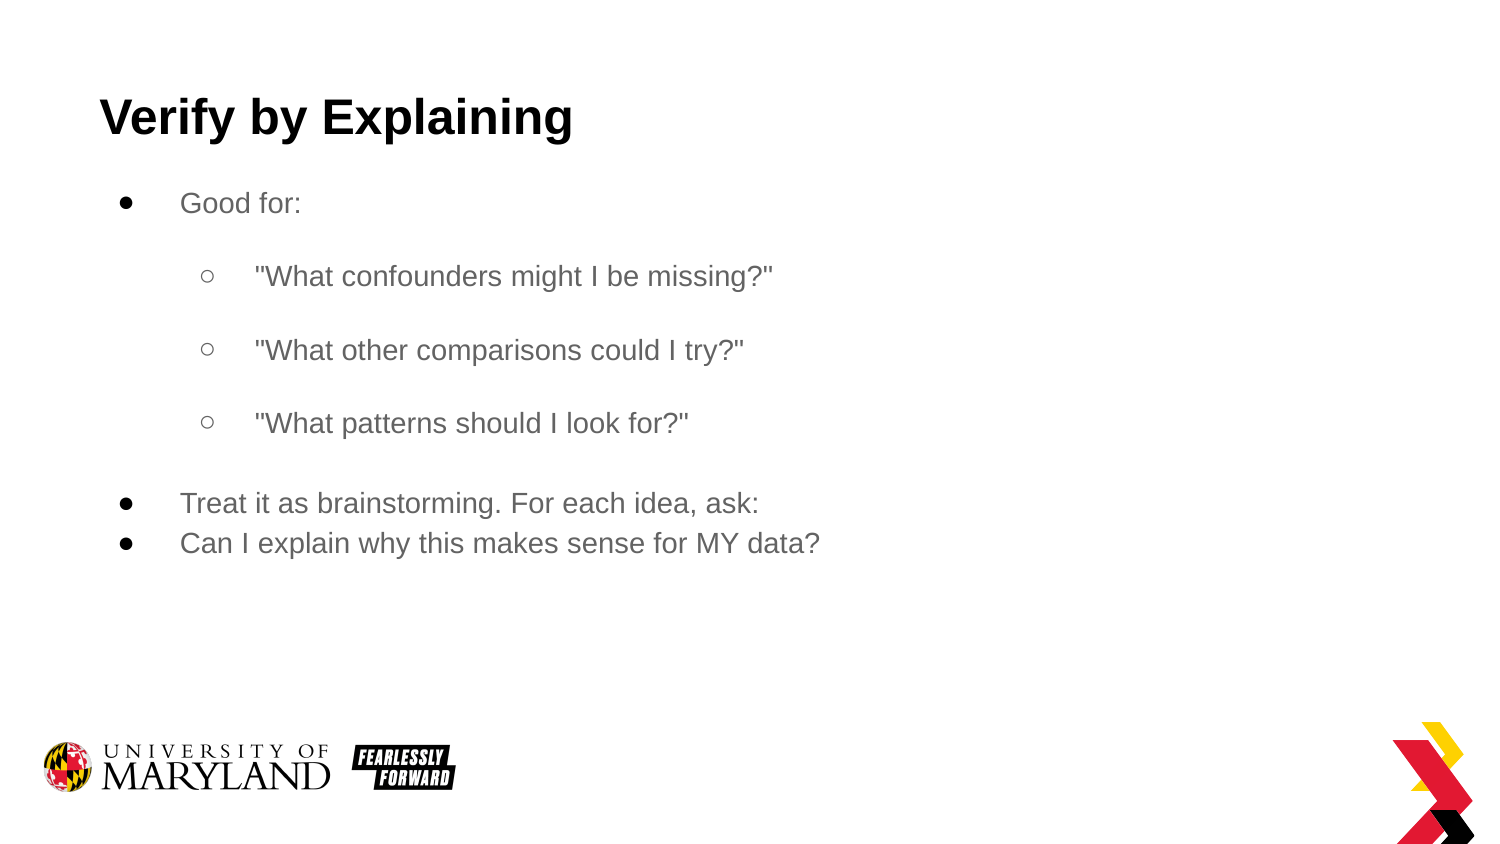

# Verify by Explaining
Good for:
"What confounders might I be missing?"
"What other comparisons could I try?"
"What patterns should I look for?"

Treat it as brainstorming. For each idea, ask:
Can I explain why this makes sense for MY data?